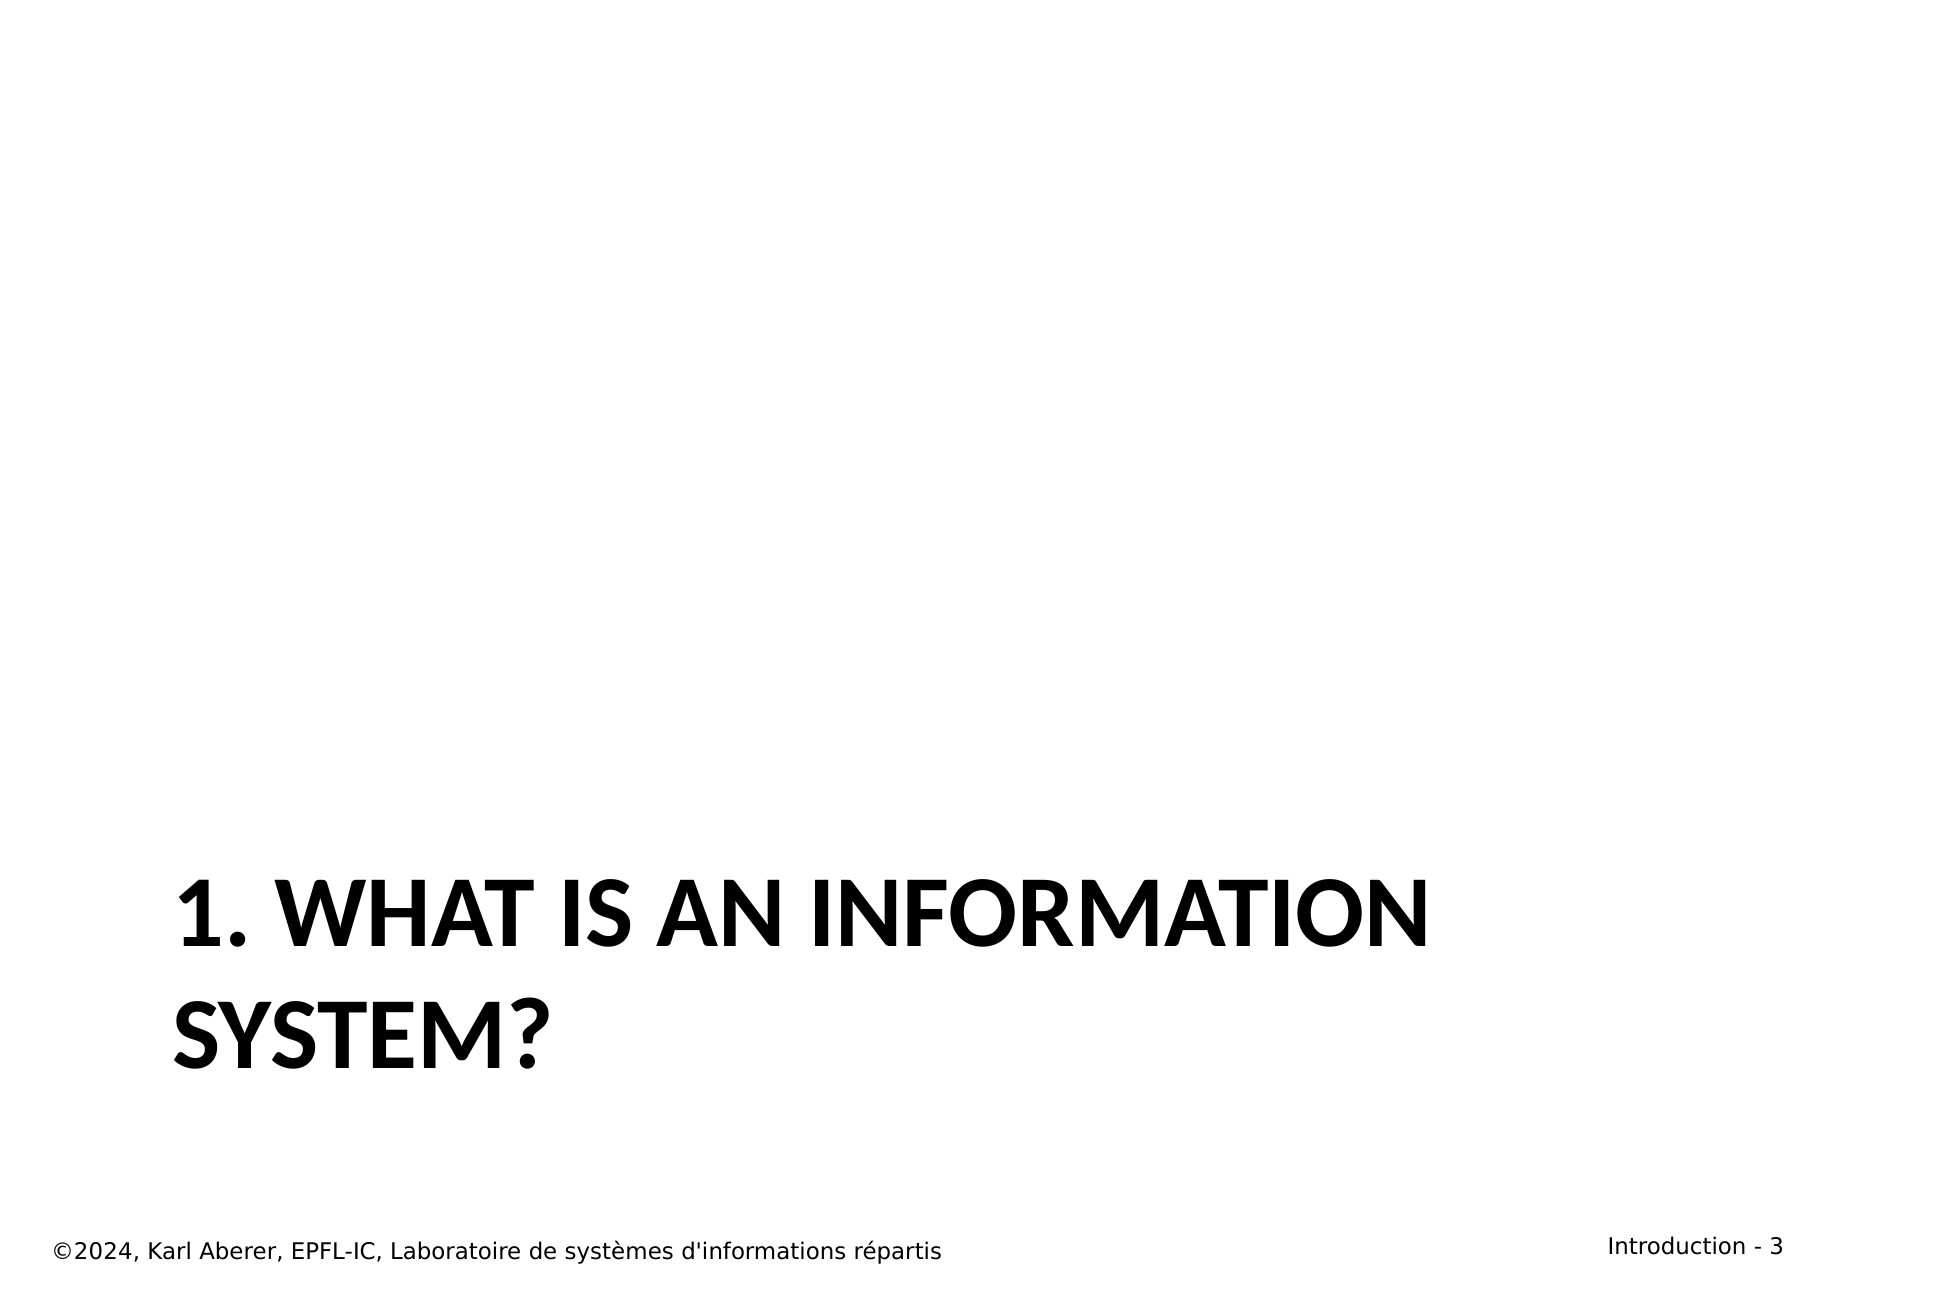

# 1. WHAT IS AN information System?
©2024, Karl Aberer, EPFL-IC, Laboratoire de systèmes d'informations répartis